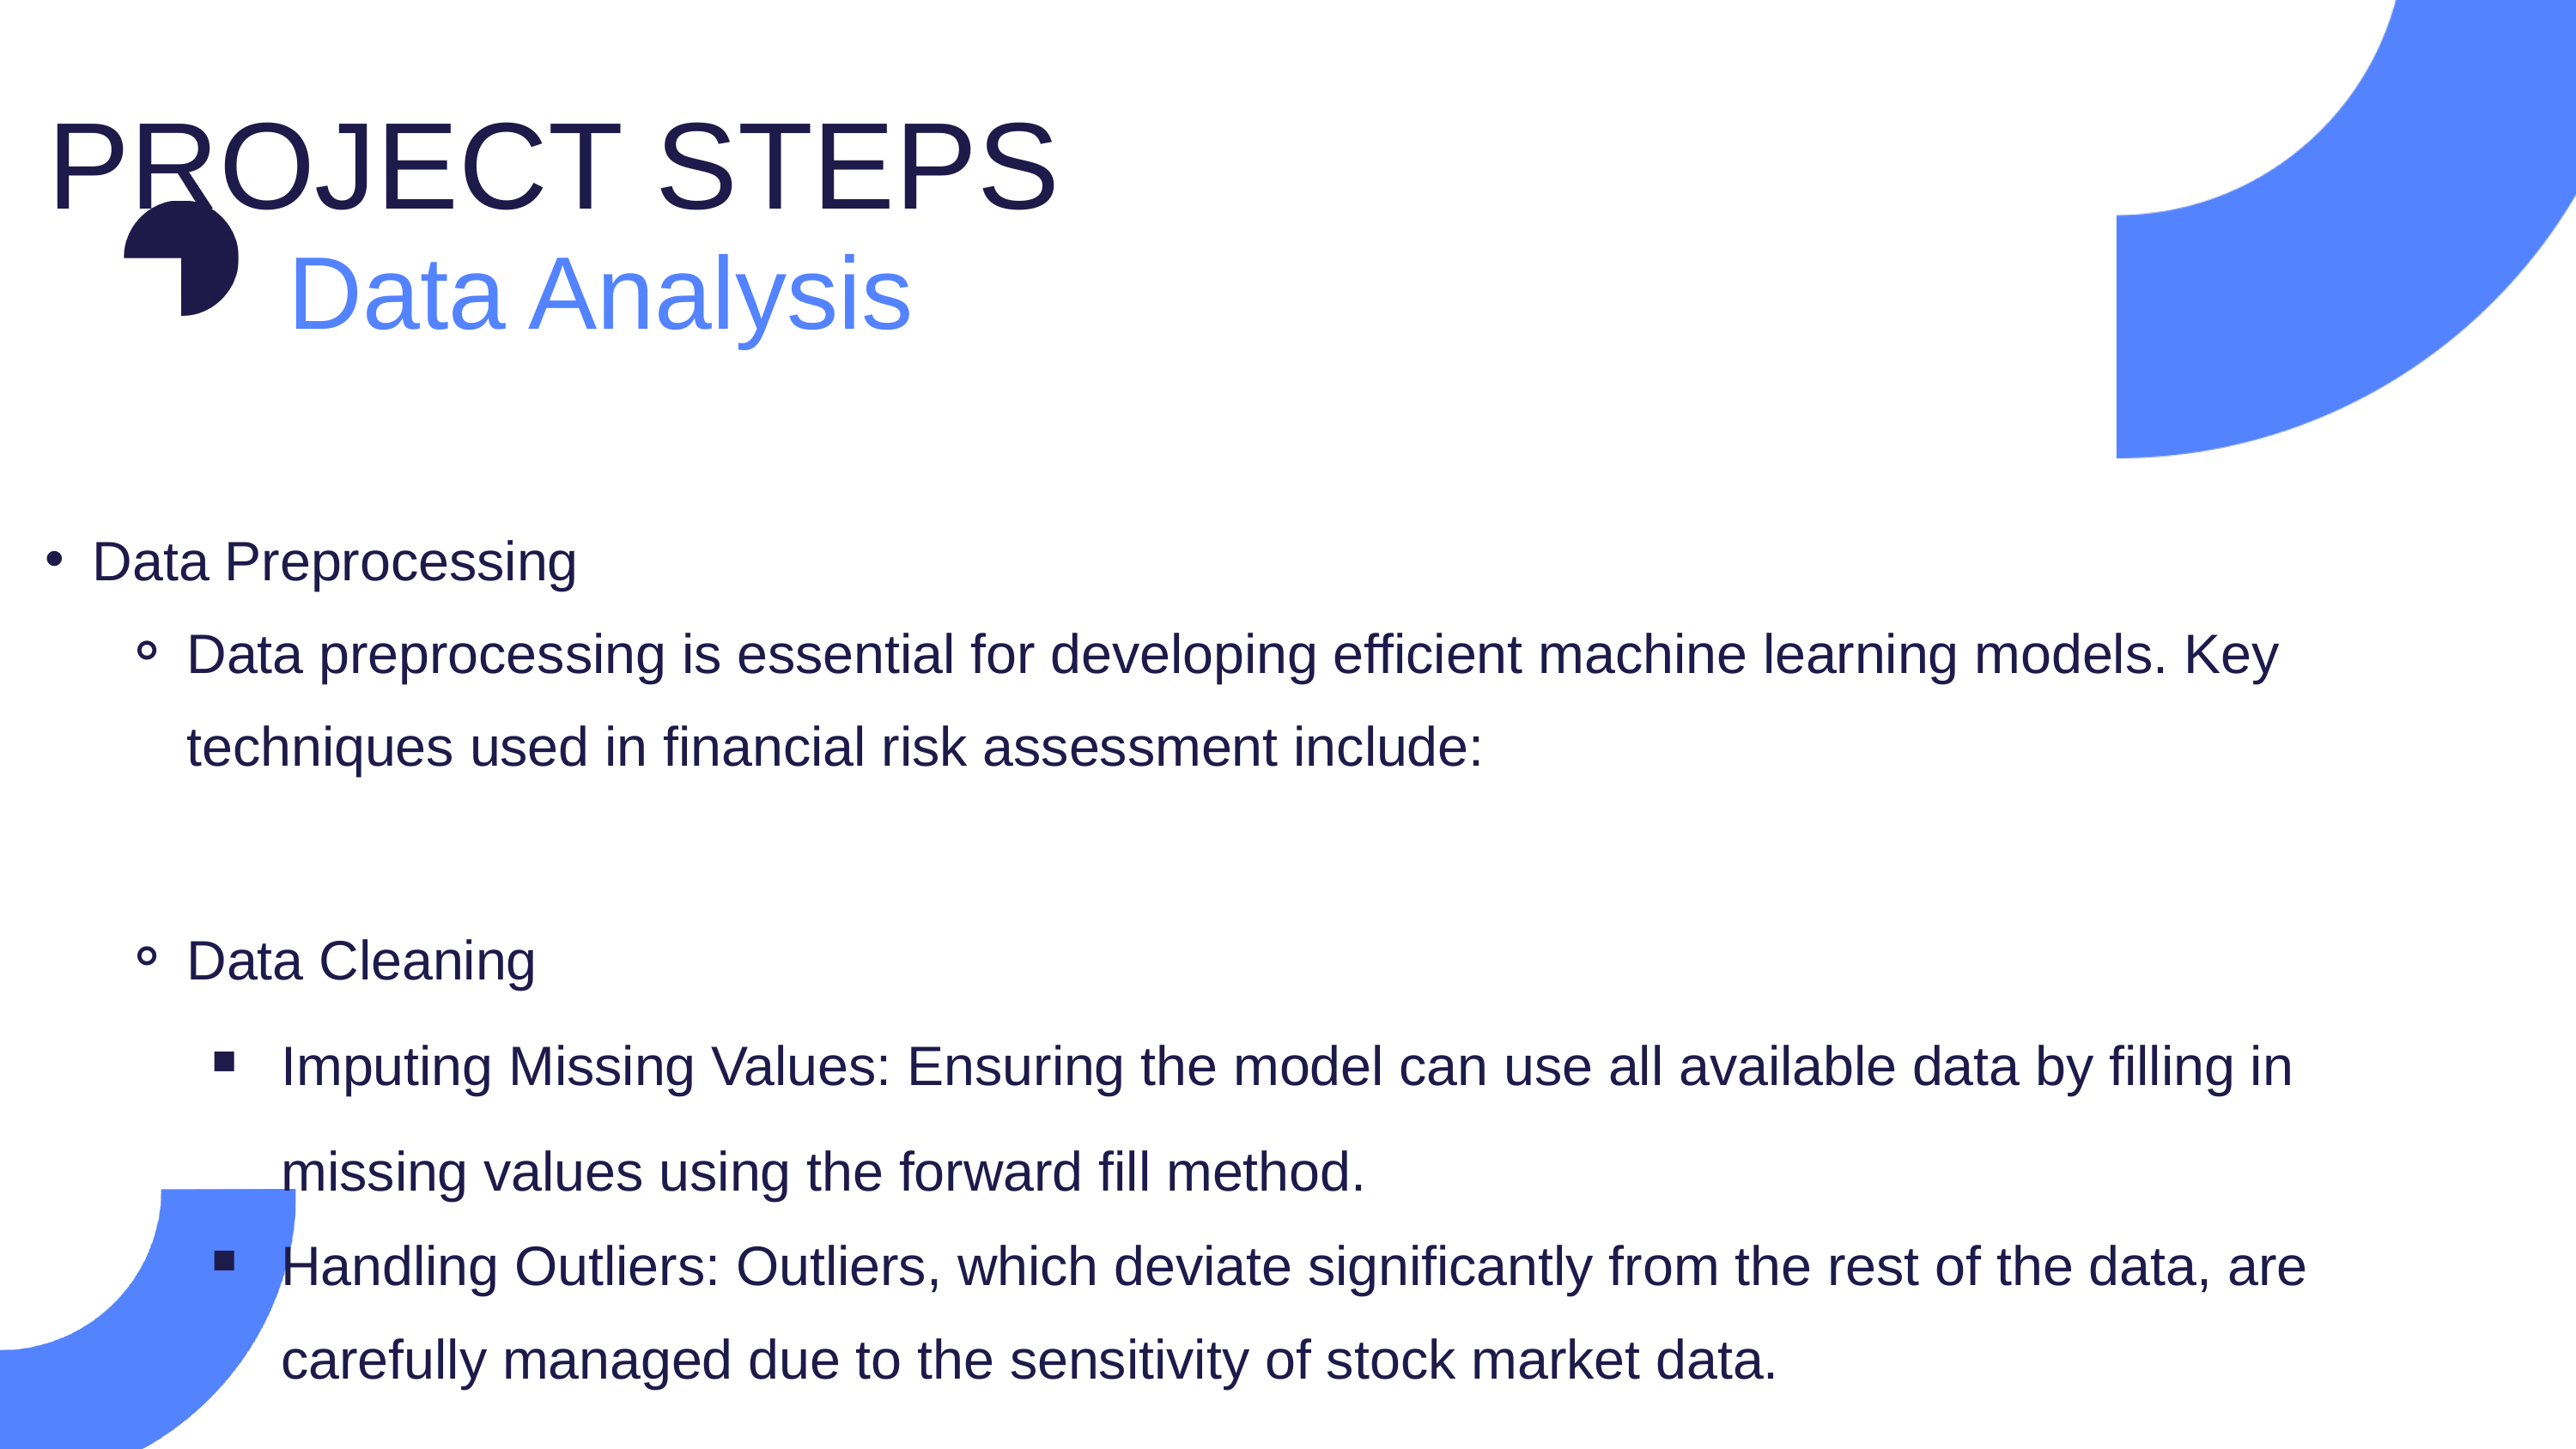

PROJECT STEPS
Data Analysis

Data Preprocessing
Data preprocessing is essential for developing efficient machine learning models. Key techniques used in financial risk assessment include:

Data Cleaning
Imputing Missing Values: Ensuring the model can use all available data by filling in missing values using the forward fill method.
Handling Outliers: Outliers, which deviate significantly from the rest of the data, are carefully managed due to the sensitivity of stock market data.